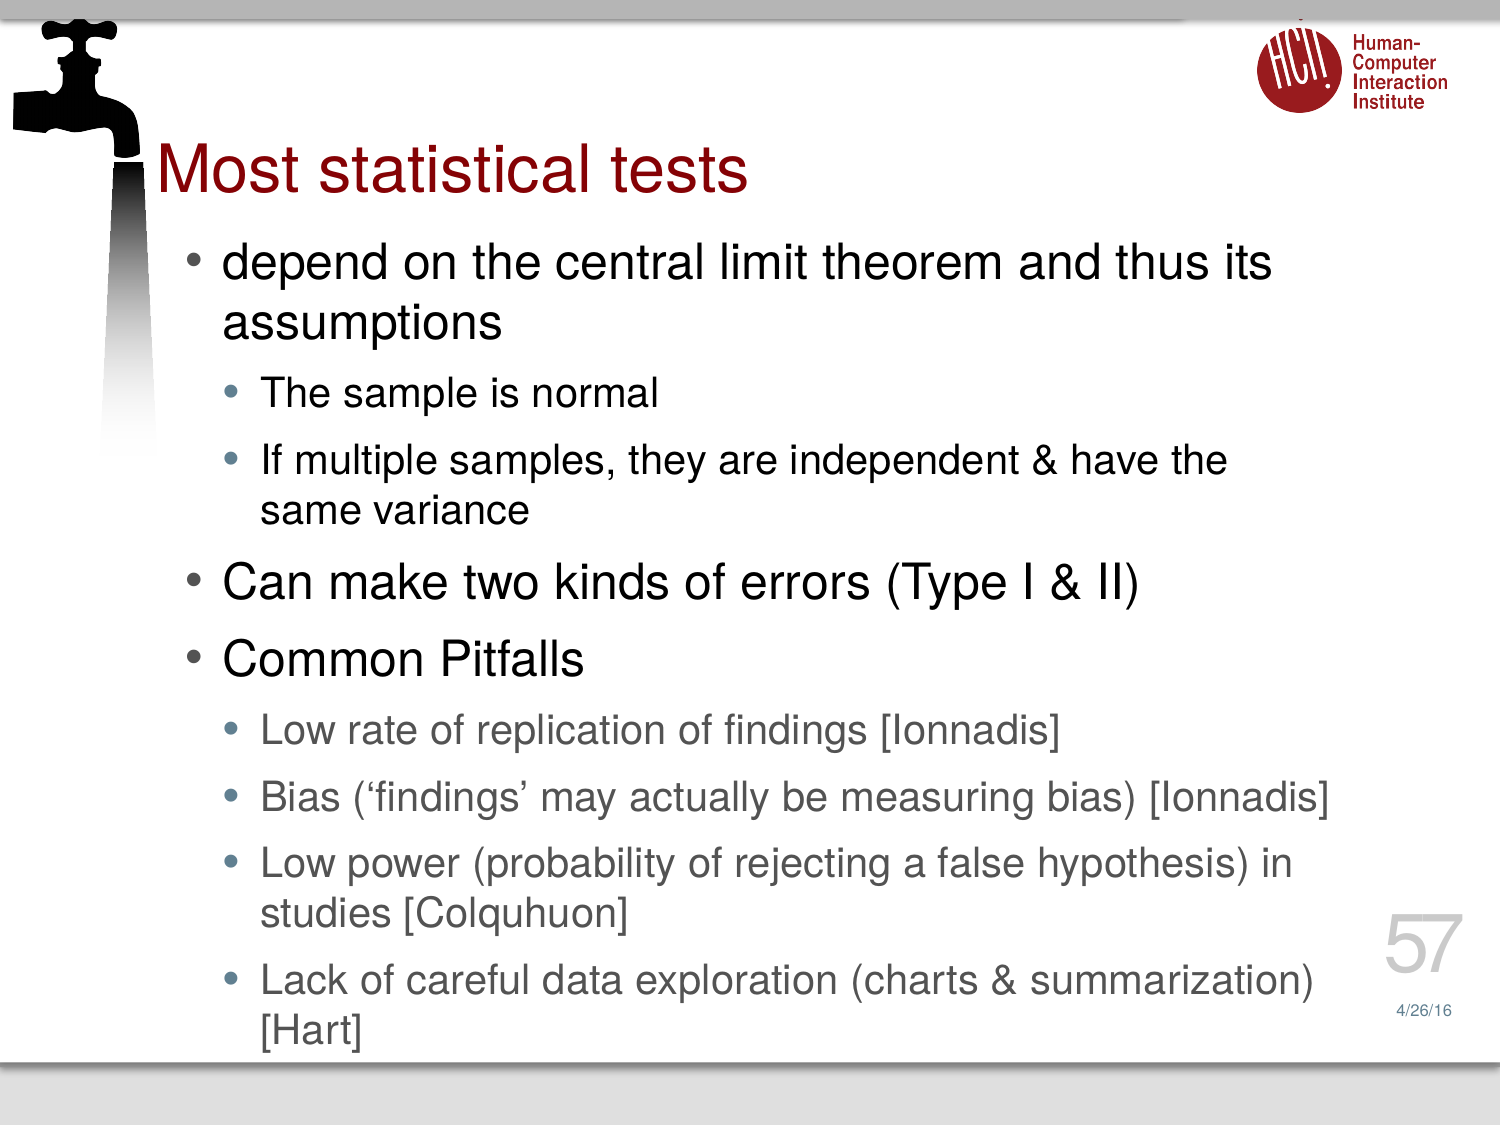

# Most statistical tests
depend on the central limit theorem and thus its assumptions
The sample is normal
If multiple samples, they are independent & have the same variance
Can make two kinds of errors (Type I & II)
Common Pitfalls
Low rate of replication of findings [Ionnadis]
Bias (‘findings’ may actually be measuring bias) [Ionnadis]
Low power (probability of rejecting a false hypothesis) in studies [Colquhuon]
Lack of careful data exploration (charts & summarization) [Hart]

57
4/26/16